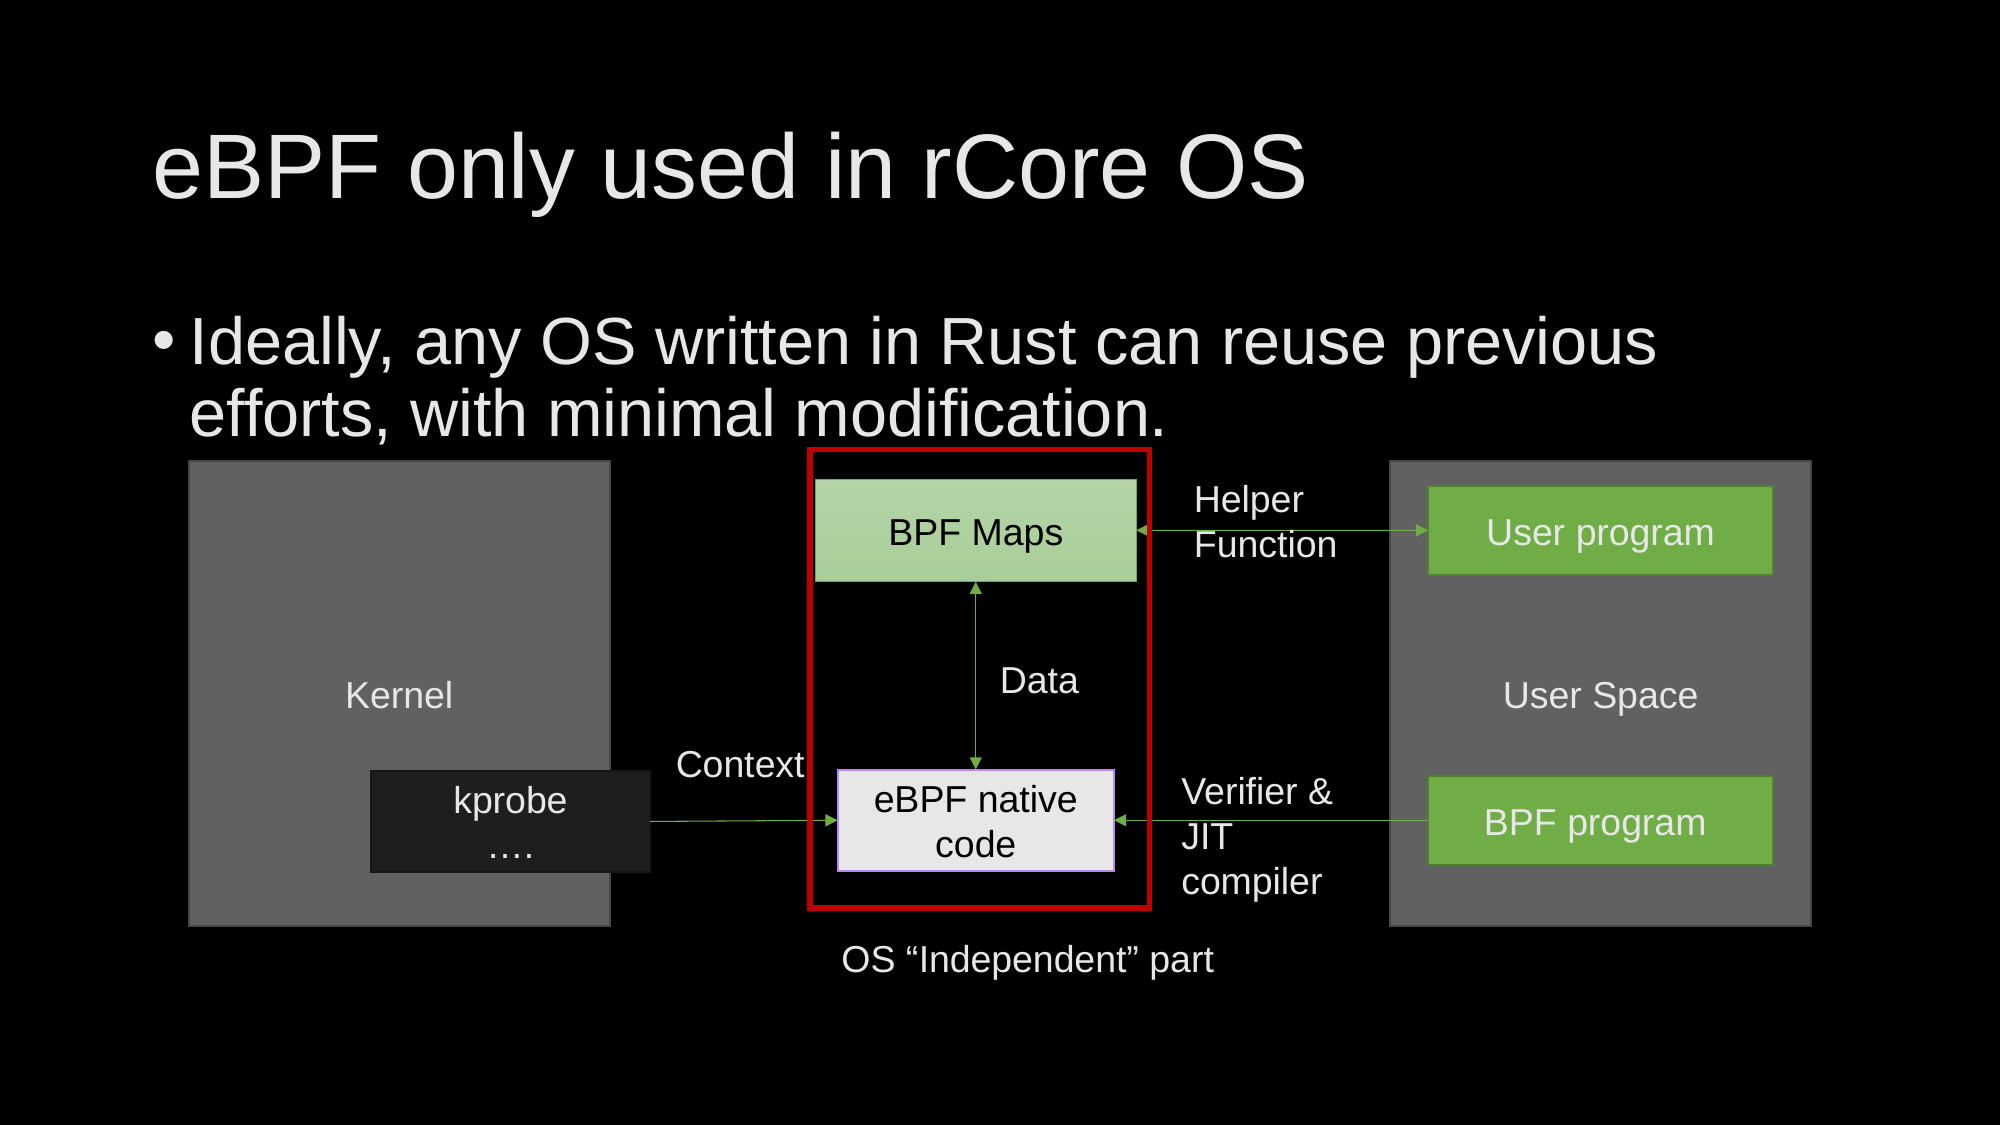

# eBPF only used in rCore OS
Ideally, any OS written in Rust can reuse previous efforts, with minimal modification.

Kernel
User Space
Helper  Function
BPF Maps
User program
Data
Context
Verifier & JIT compiler
eBPF native code
kprobe
….
BPF program
OS “Independent” part